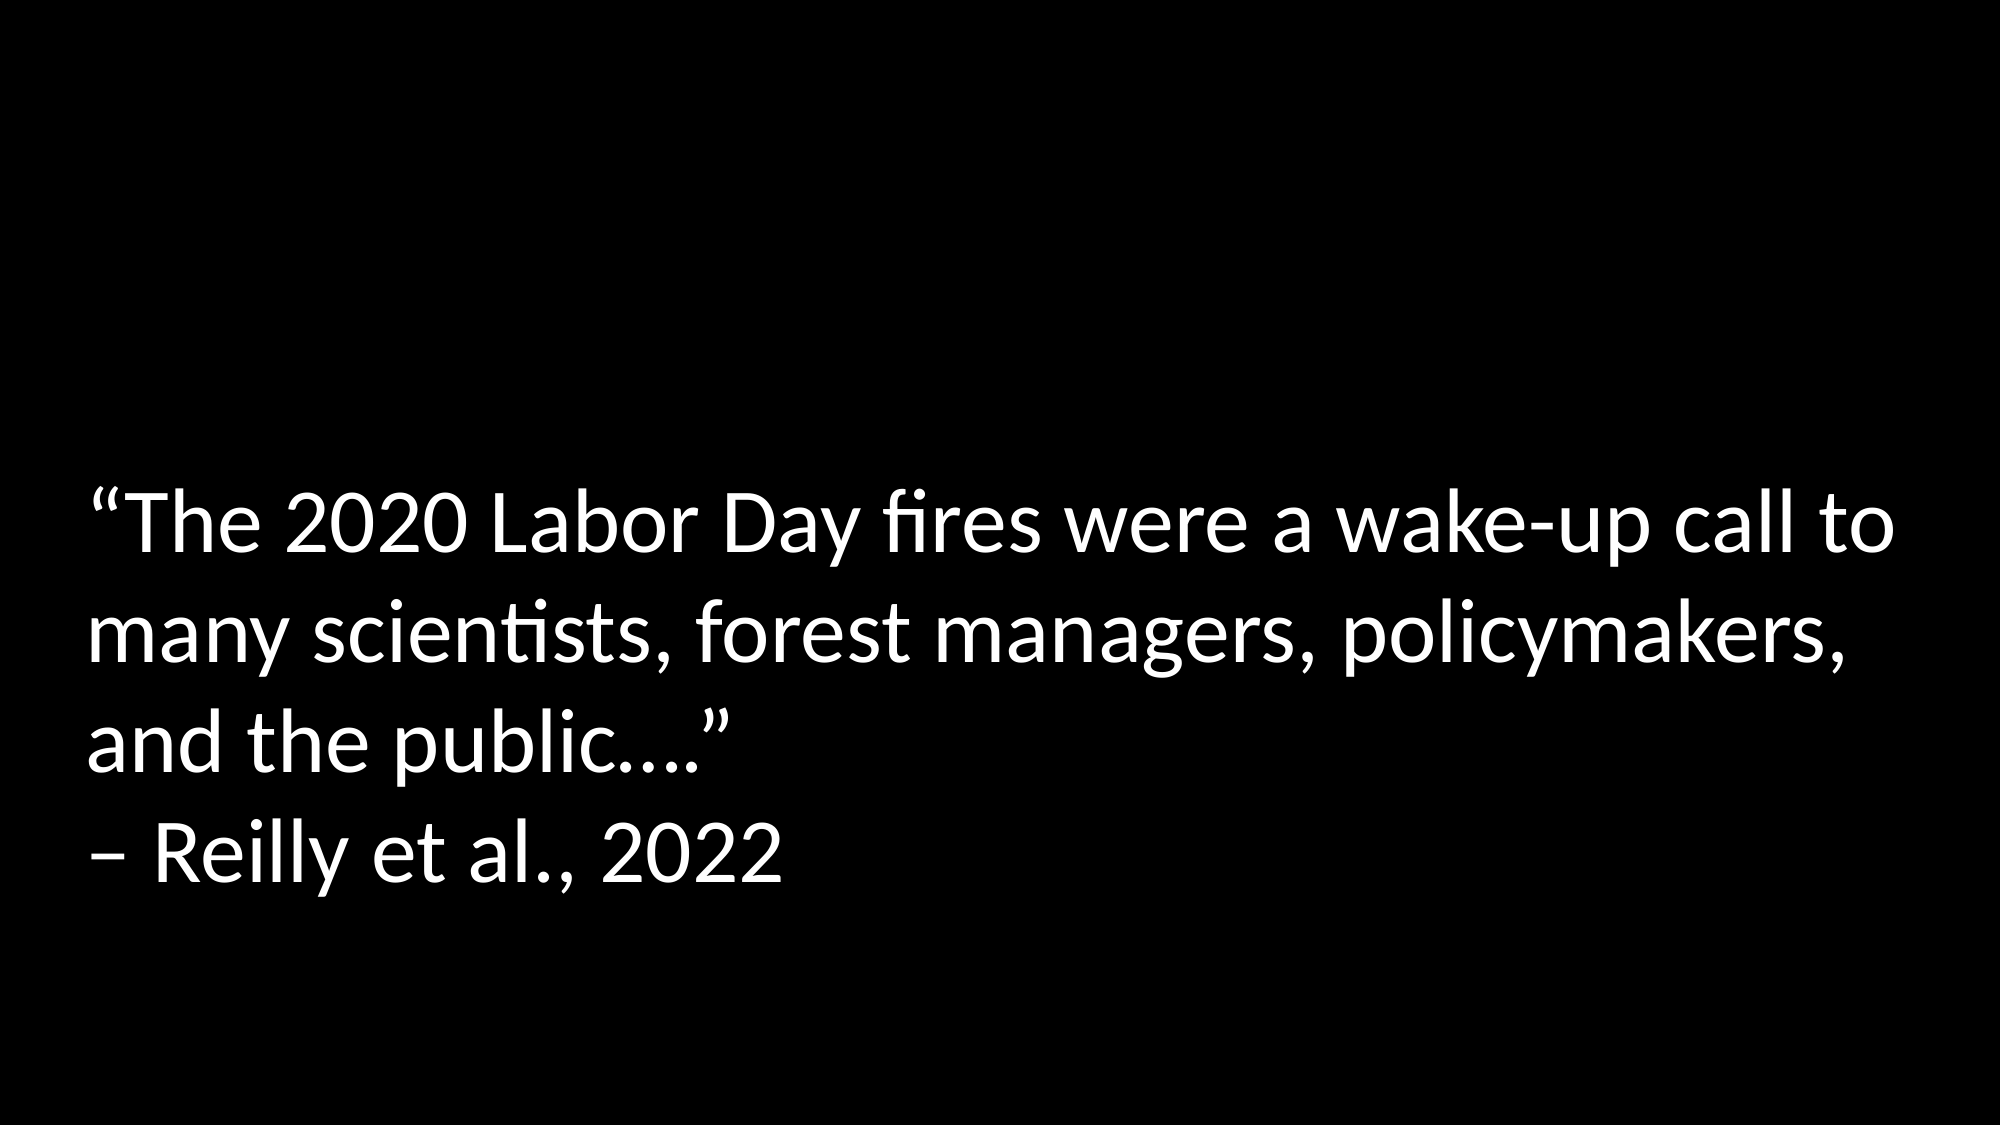

“The 2020 Labor Day fires were a wake-up call to many scientists, forest managers, policymakers, and the public….”
– Reilly et al., 2022